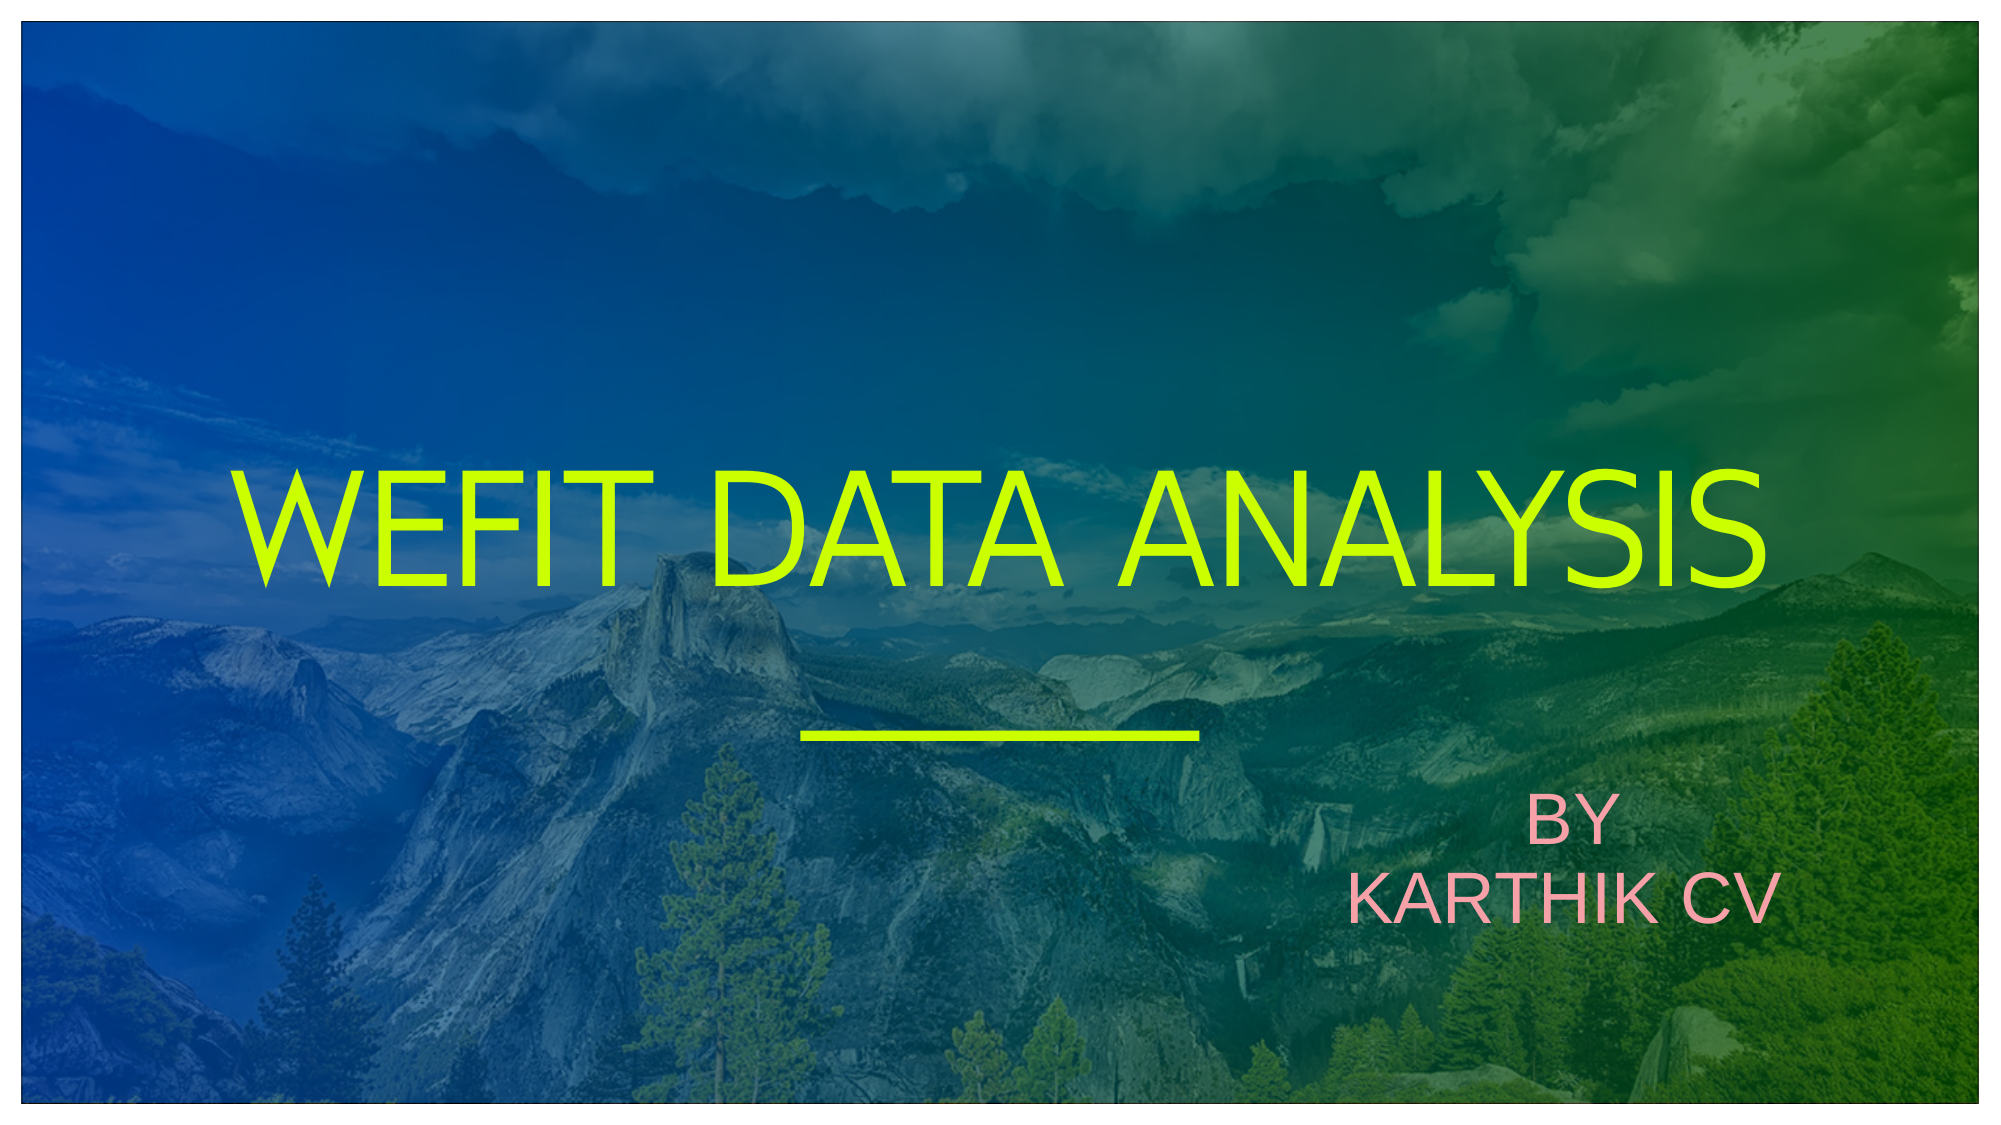

# WEFIT DATA ANALYSIS
BY
KARTHIK CV